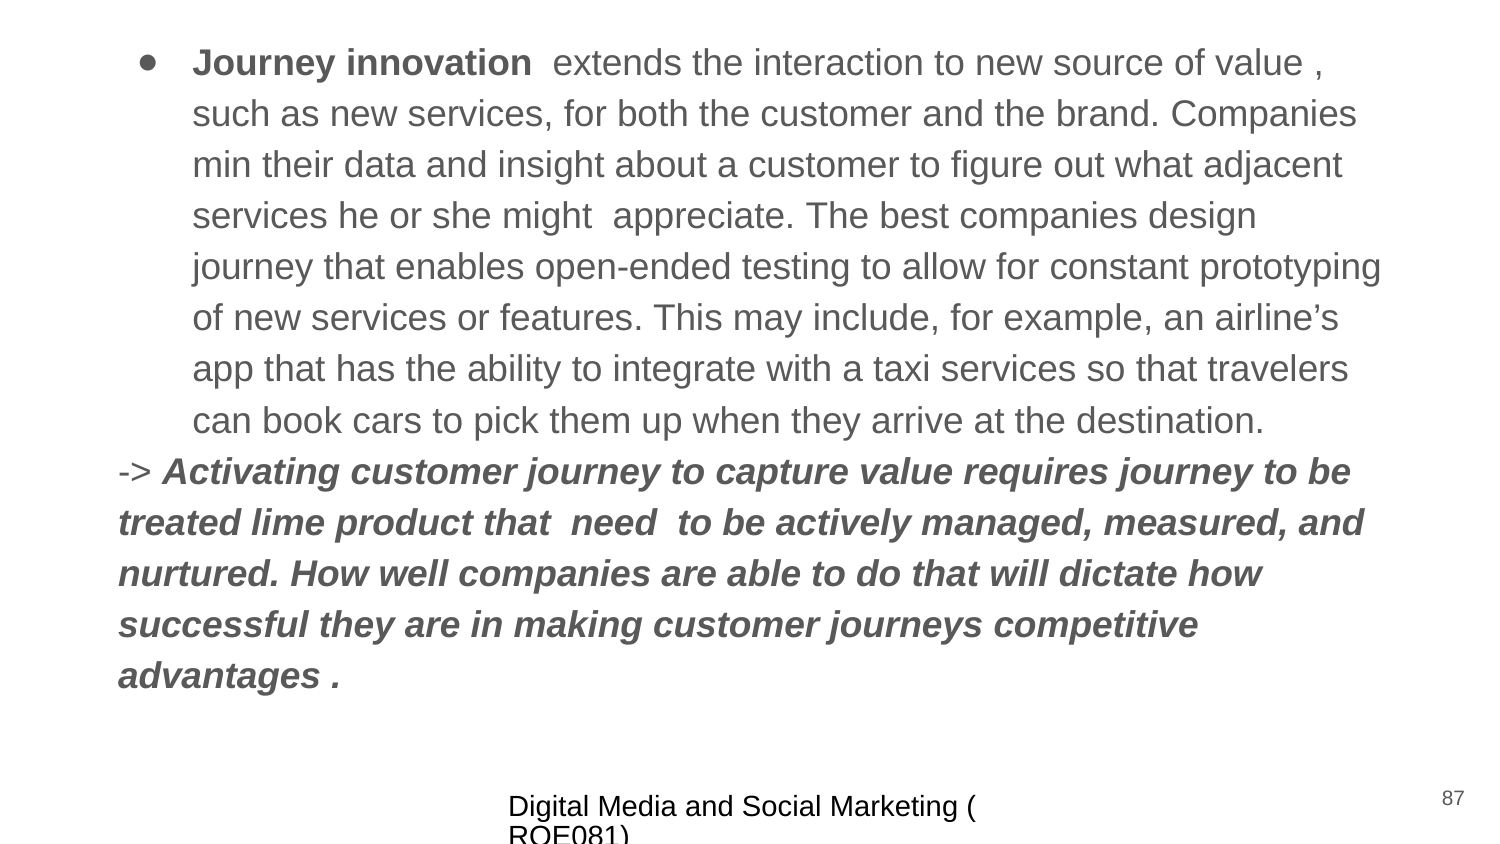

Journey innovation  extends the interaction to new source of value , such as new services, for both the customer and the brand. Companies min their data and insight about a customer to figure out what adjacent services he or she might  appreciate. The best companies design  journey that enables open-ended testing to allow for constant prototyping of new services or features. This may include, for example, an airline’s app that has the ability to integrate with a taxi services so that travelers can book cars to pick them up when they arrive at the destination.
-> Activating customer journey to capture value requires journey to be treated lime product that  need  to be actively managed, measured, and nurtured. How well companies are able to do that will dictate how successful they are in making customer journeys competitive advantages .

87
Digital Media and Social Marketing (ROE081)